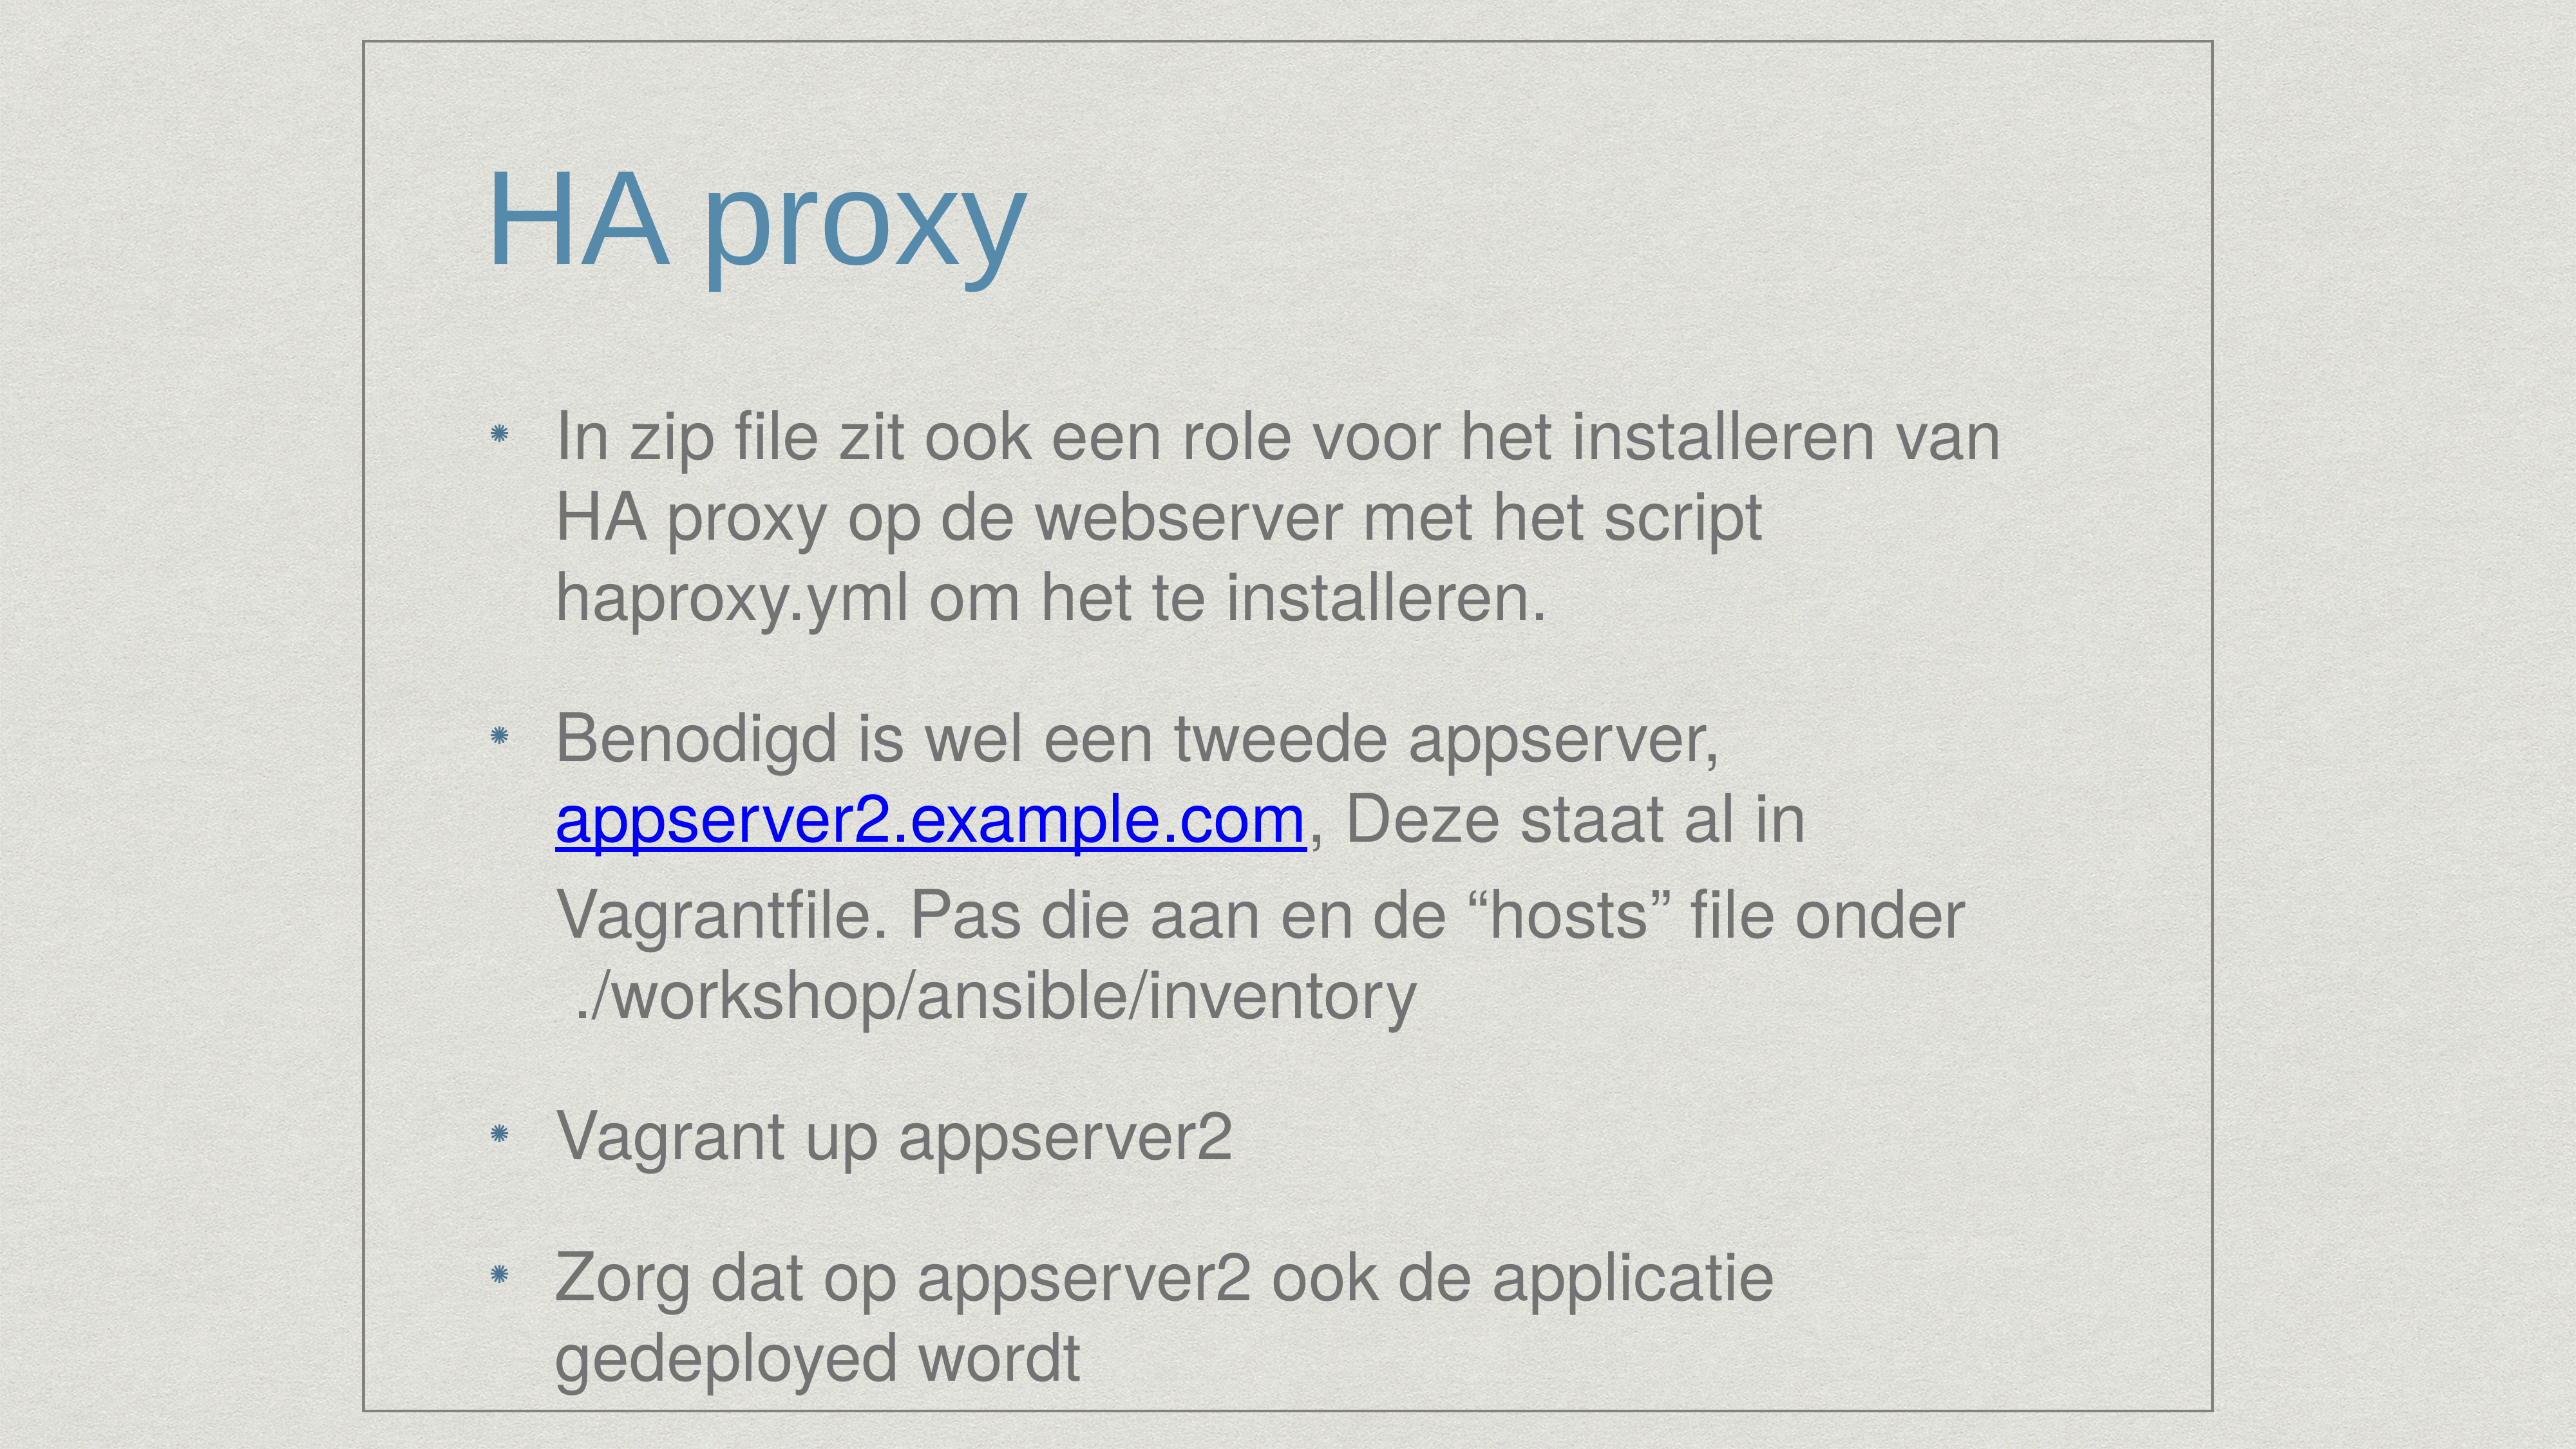

# HA proxy
In zip file zit ook een role voor het installeren van HA proxy op de webserver met het script haproxy.yml om het te installeren.
Benodigd is wel een tweede appserver, appserver2.example.com, Deze staat al in Vagrantfile. Pas die aan en de “hosts” file onder
 ./workshop/ansible/inventory
Vagrant up appserver2
Zorg dat op appserver2 ook de applicatie gedeployed wordt